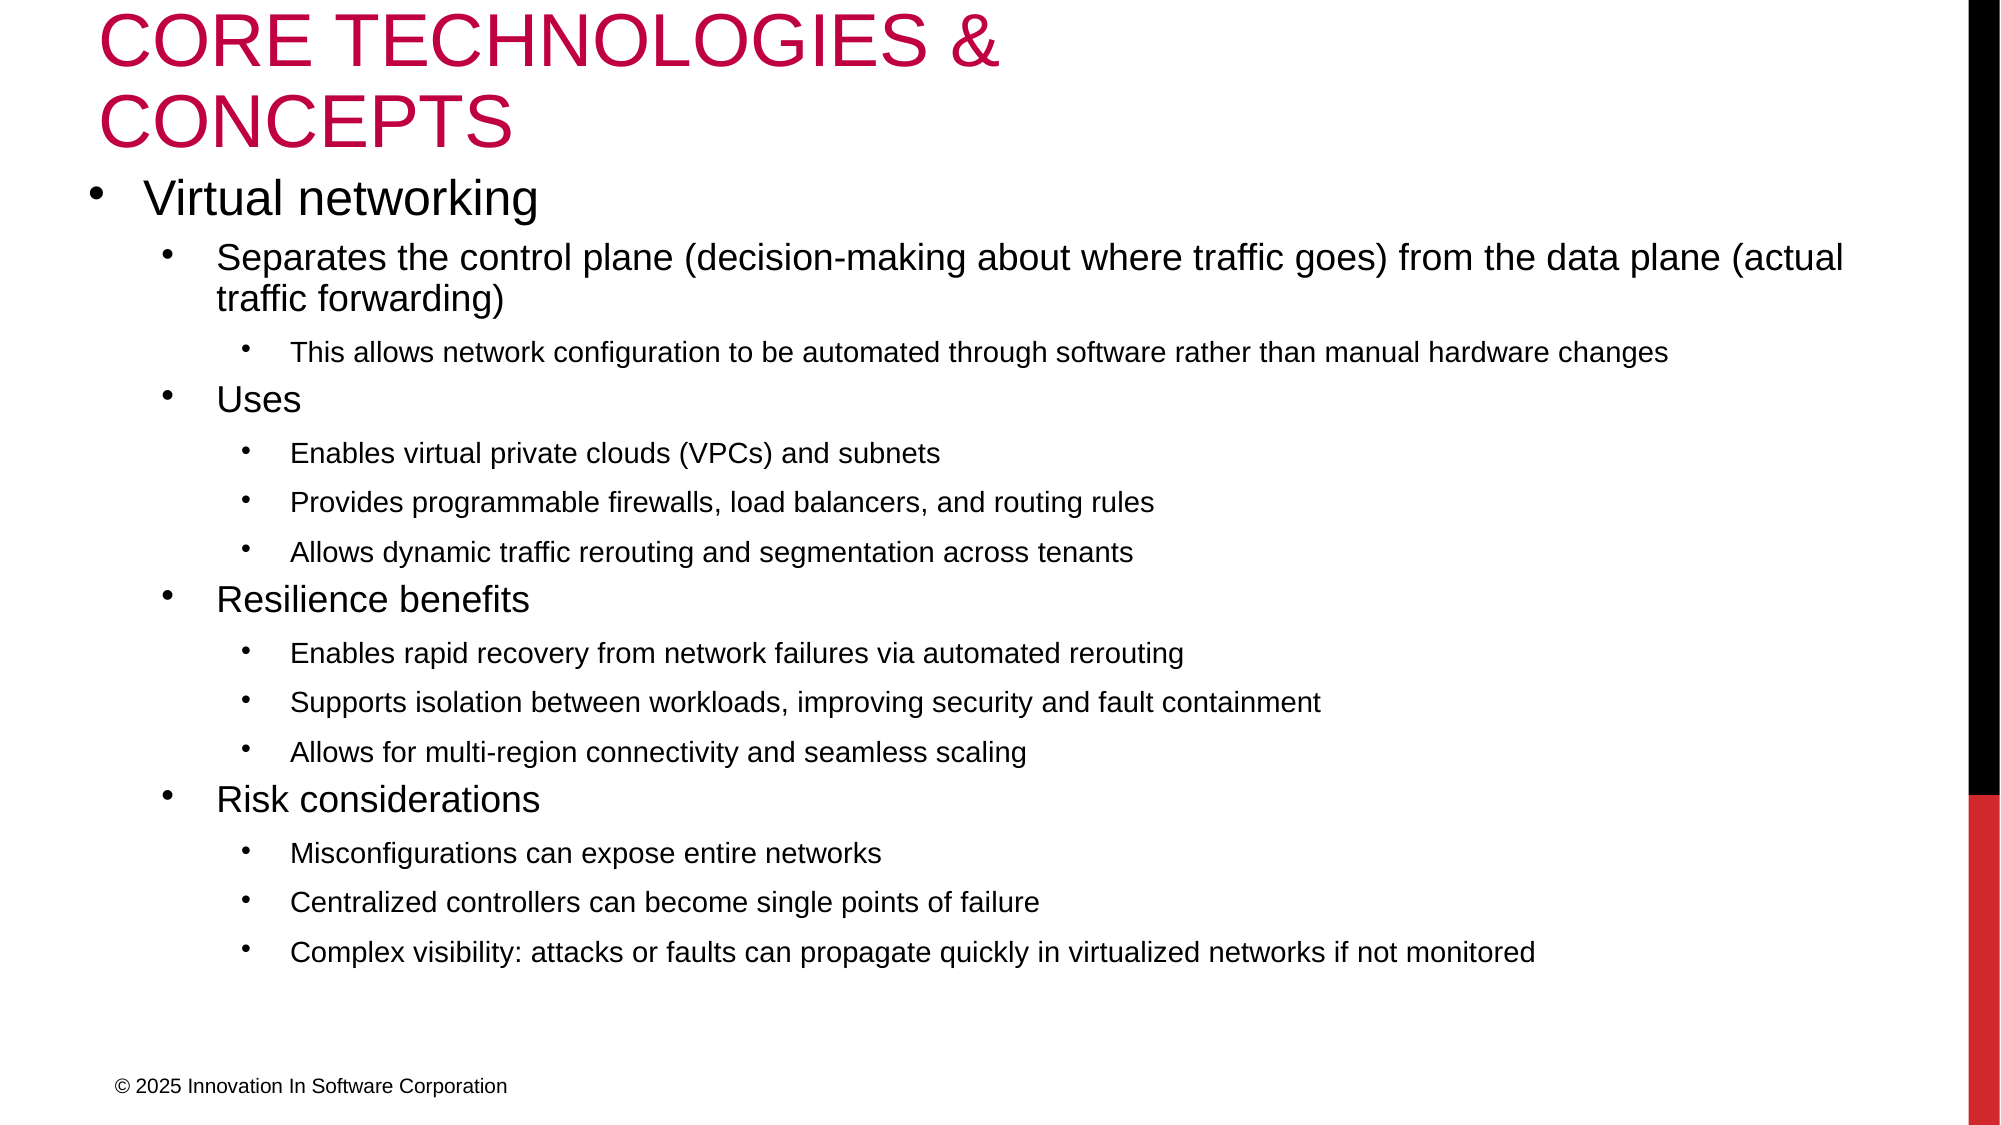

# Core Technologies & Concepts
Virtual networking
Separates the control plane (decision-making about where traffic goes) from the data plane (actual traffic forwarding)
This allows network configuration to be automated through software rather than manual hardware changes
Uses
Enables virtual private clouds (VPCs) and subnets
Provides programmable firewalls, load balancers, and routing rules
Allows dynamic traffic rerouting and segmentation across tenants
Resilience benefits
Enables rapid recovery from network failures via automated rerouting
Supports isolation between workloads, improving security and fault containment
Allows for multi-region connectivity and seamless scaling
Risk considerations
Misconfigurations can expose entire networks
Centralized controllers can become single points of failure
Complex visibility: attacks or faults can propagate quickly in virtualized networks if not monitored
© 2025 Innovation In Software Corporation